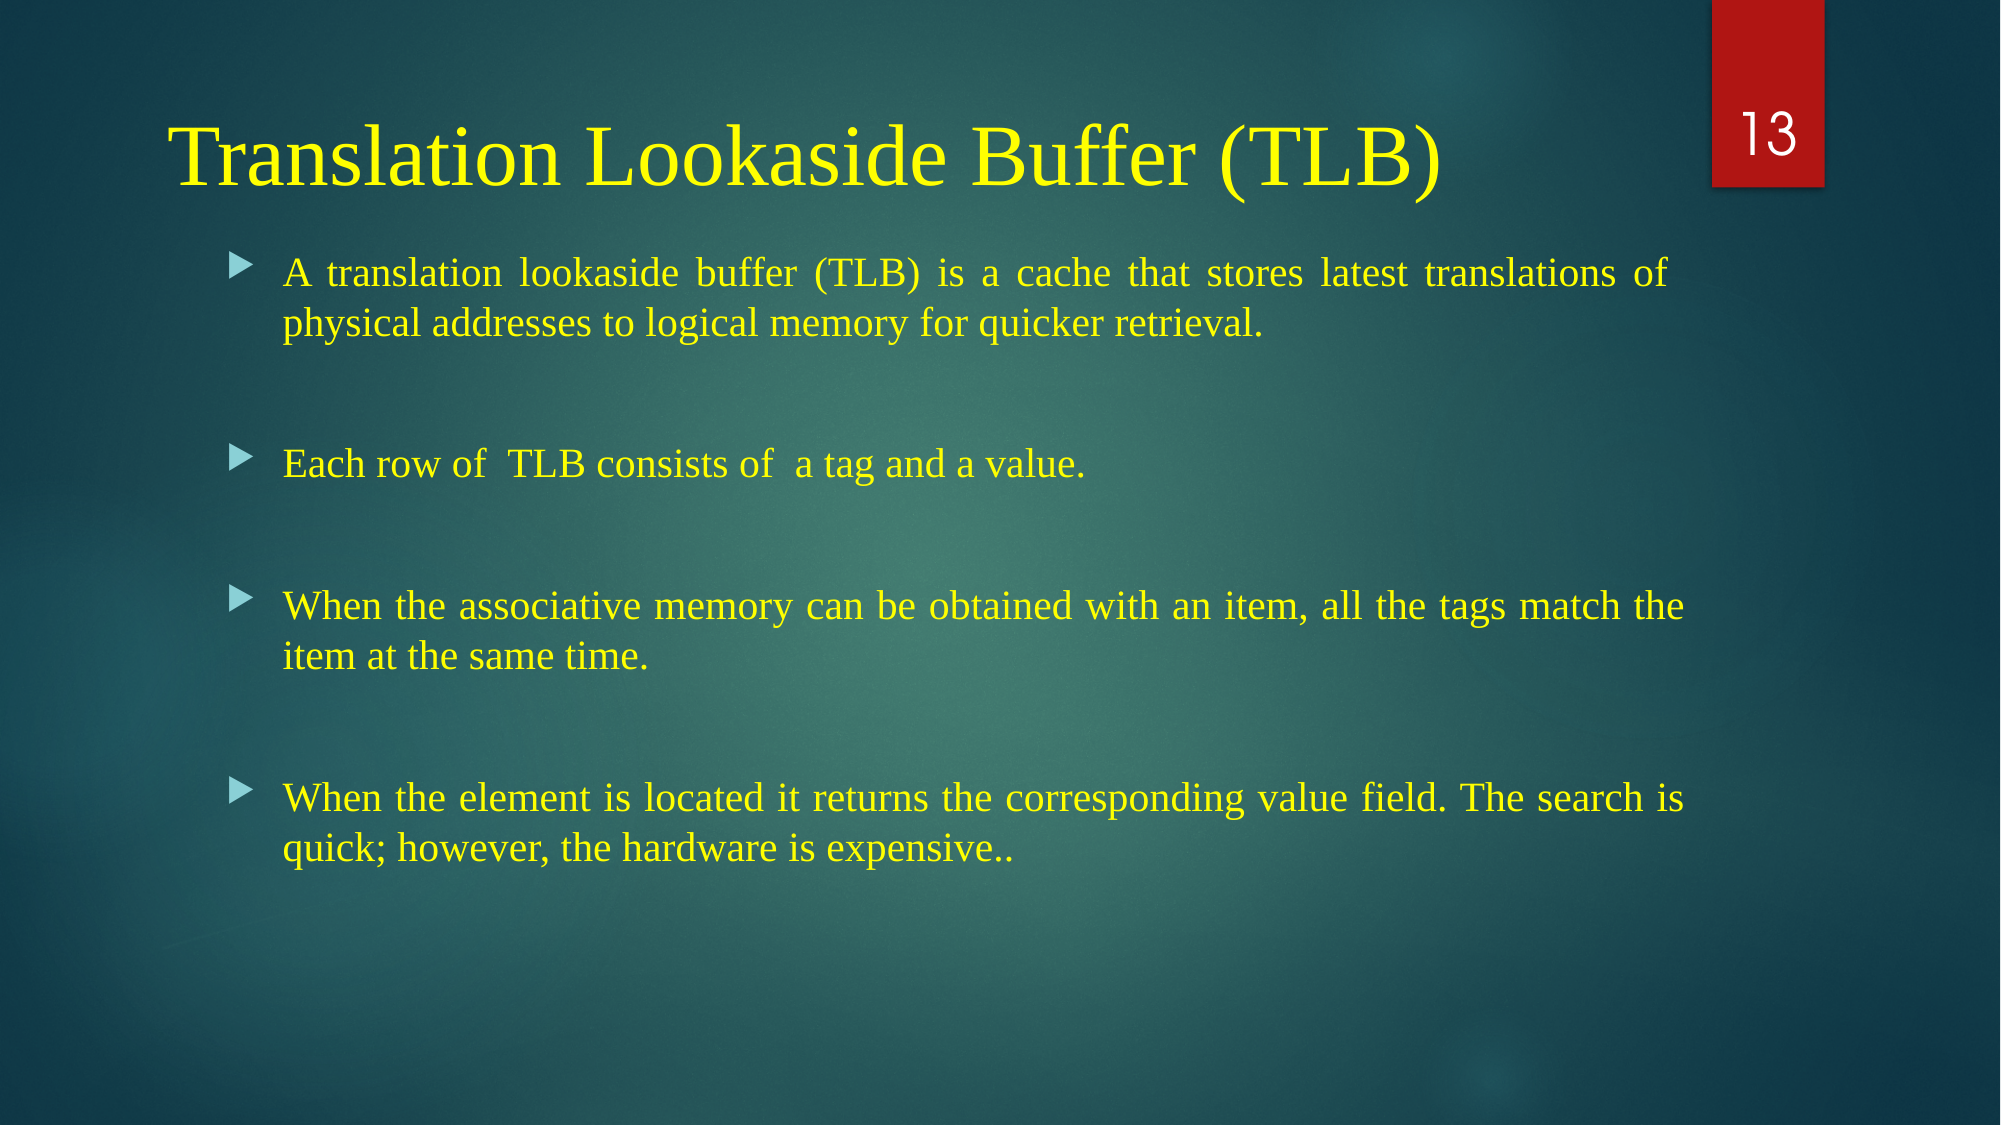

13
Translation Lookaside Buffer (TLB)
A translation lookaside buffer (TLB) is a cache that stores latest translations of  physical addresses to logical memory for quicker retrieval.

Each row of  TLB consists of  a tag and a value.

When the associative memory can be obtained with an item, all the tags match the item at the same time.

When the element is located it returns the corresponding value field. The search is quick; however, the hardware is expensive..